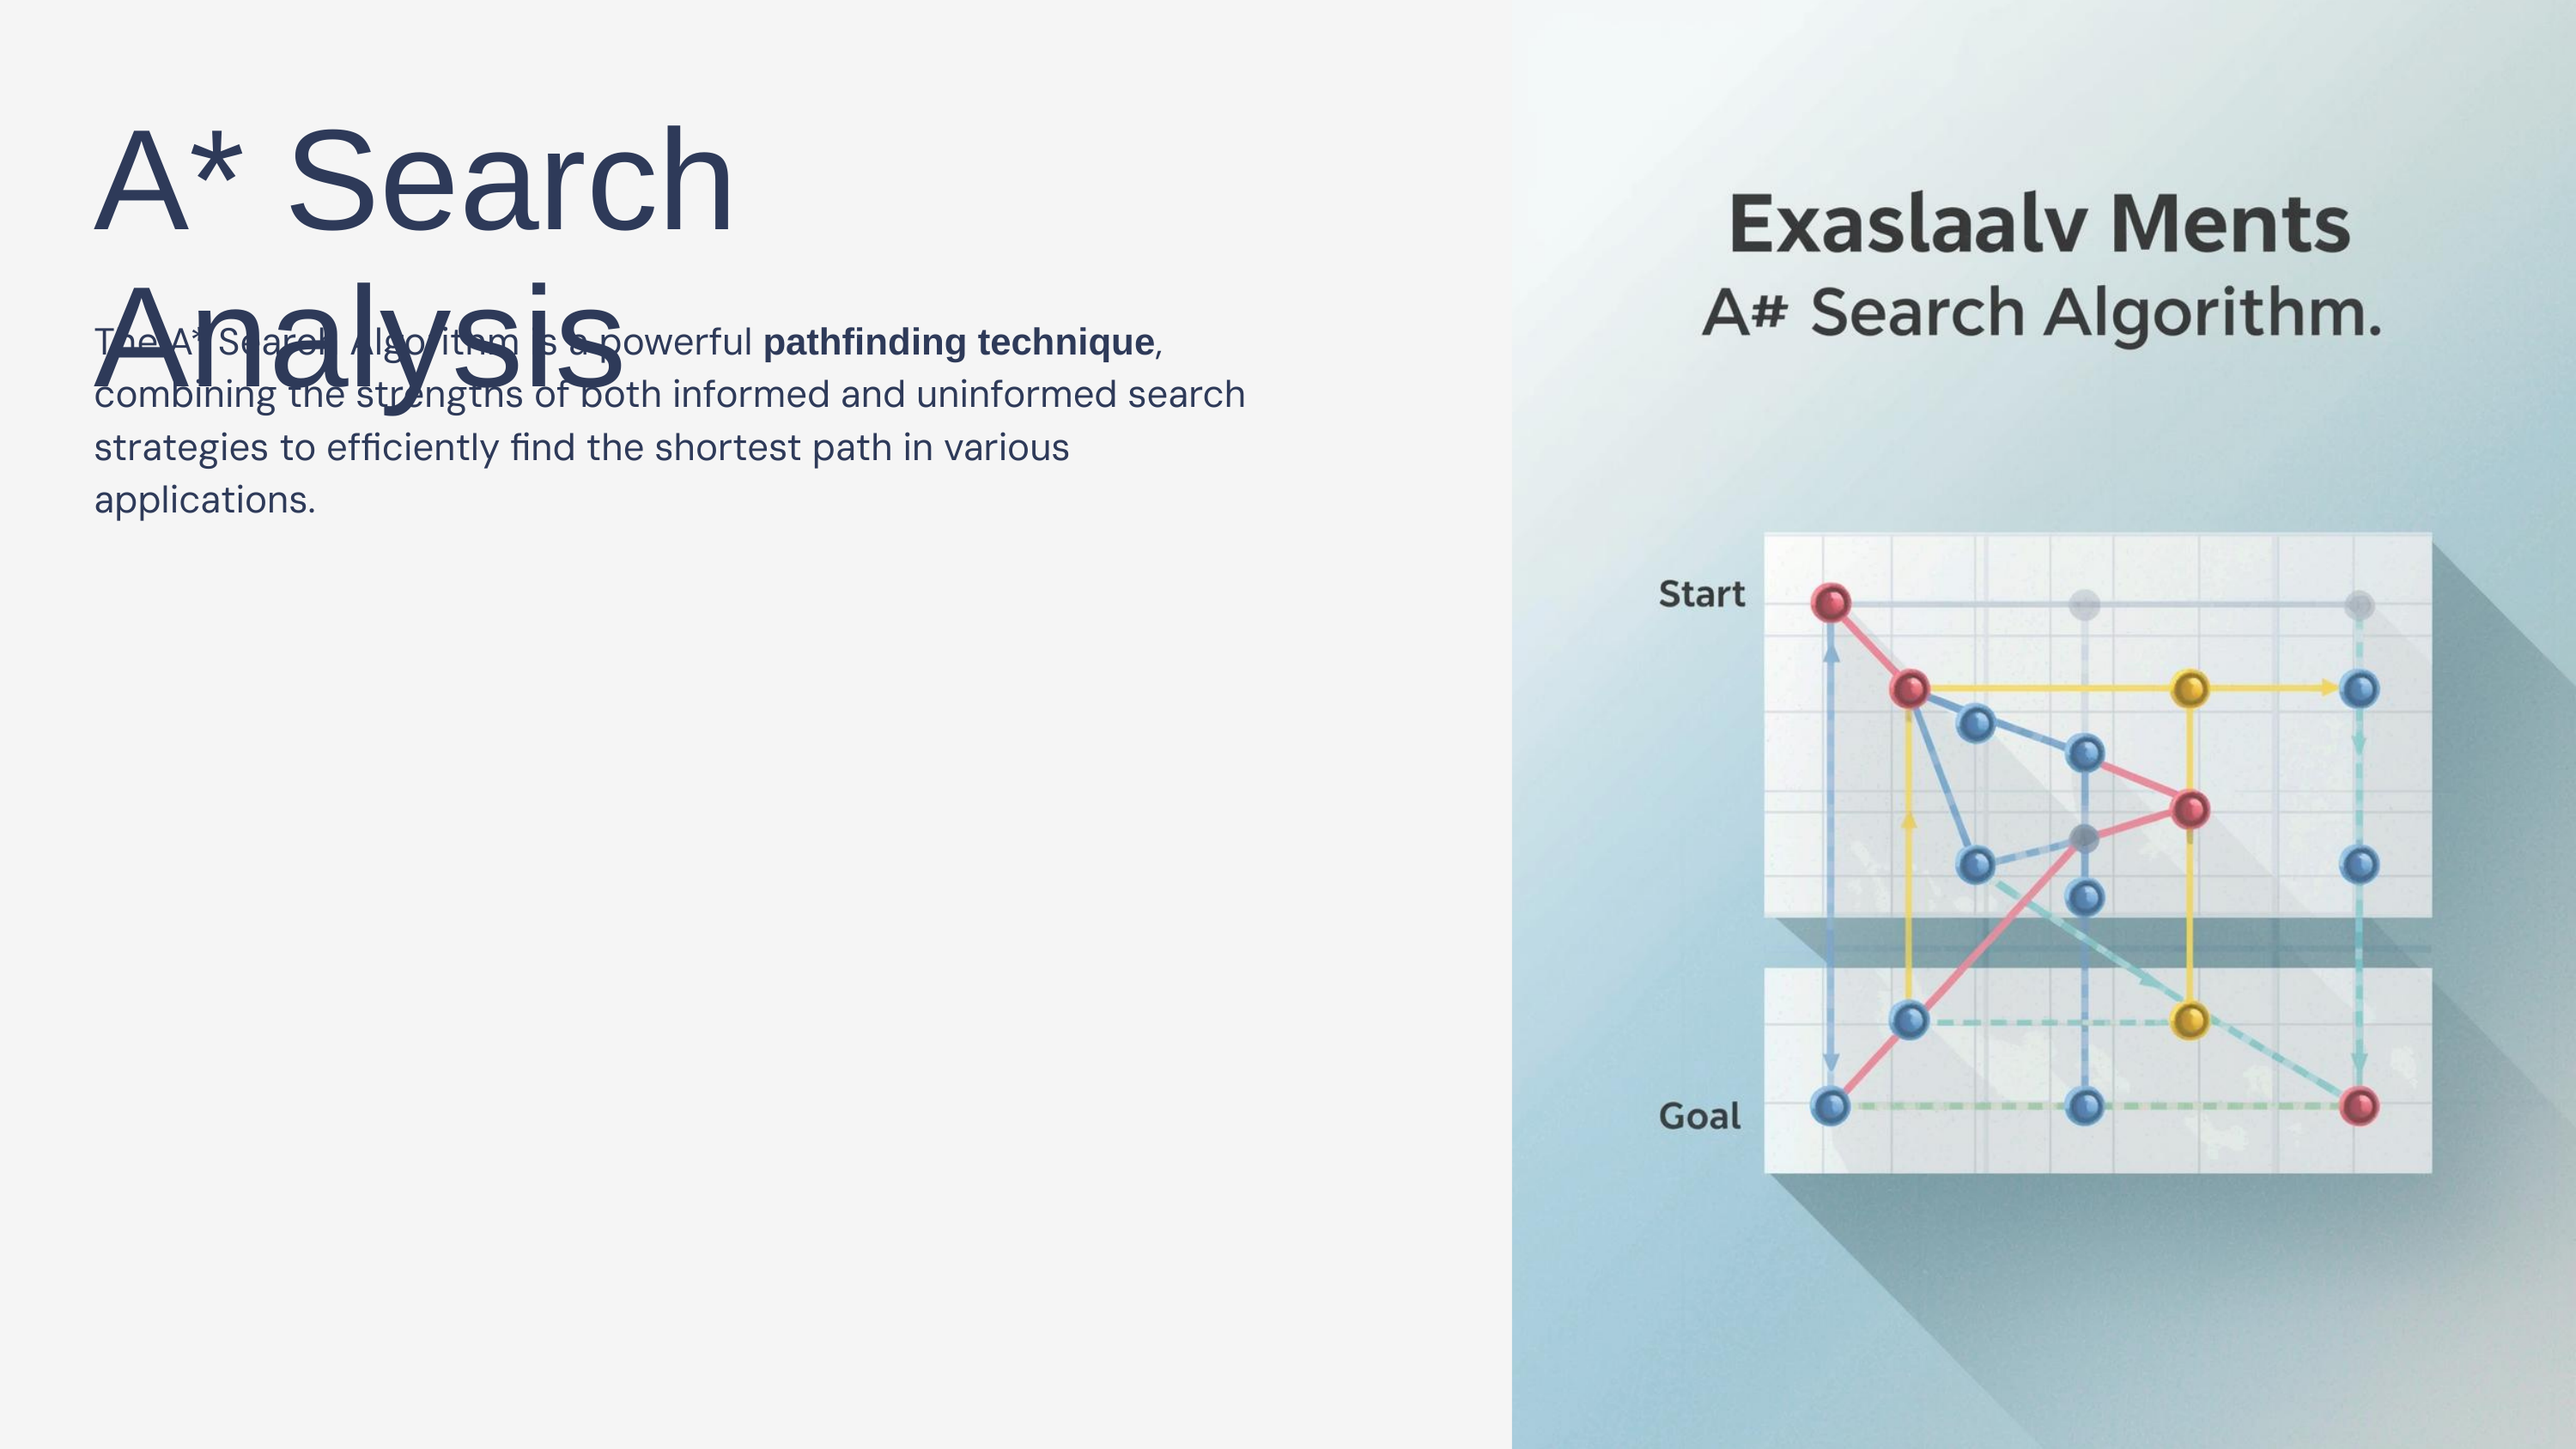

A* Search Analysis
The A* Search Algorithm is a powerful pathfinding technique, combining the strengths of both informed and uninformed search strategies to efficiently find the shortest path in various applications.